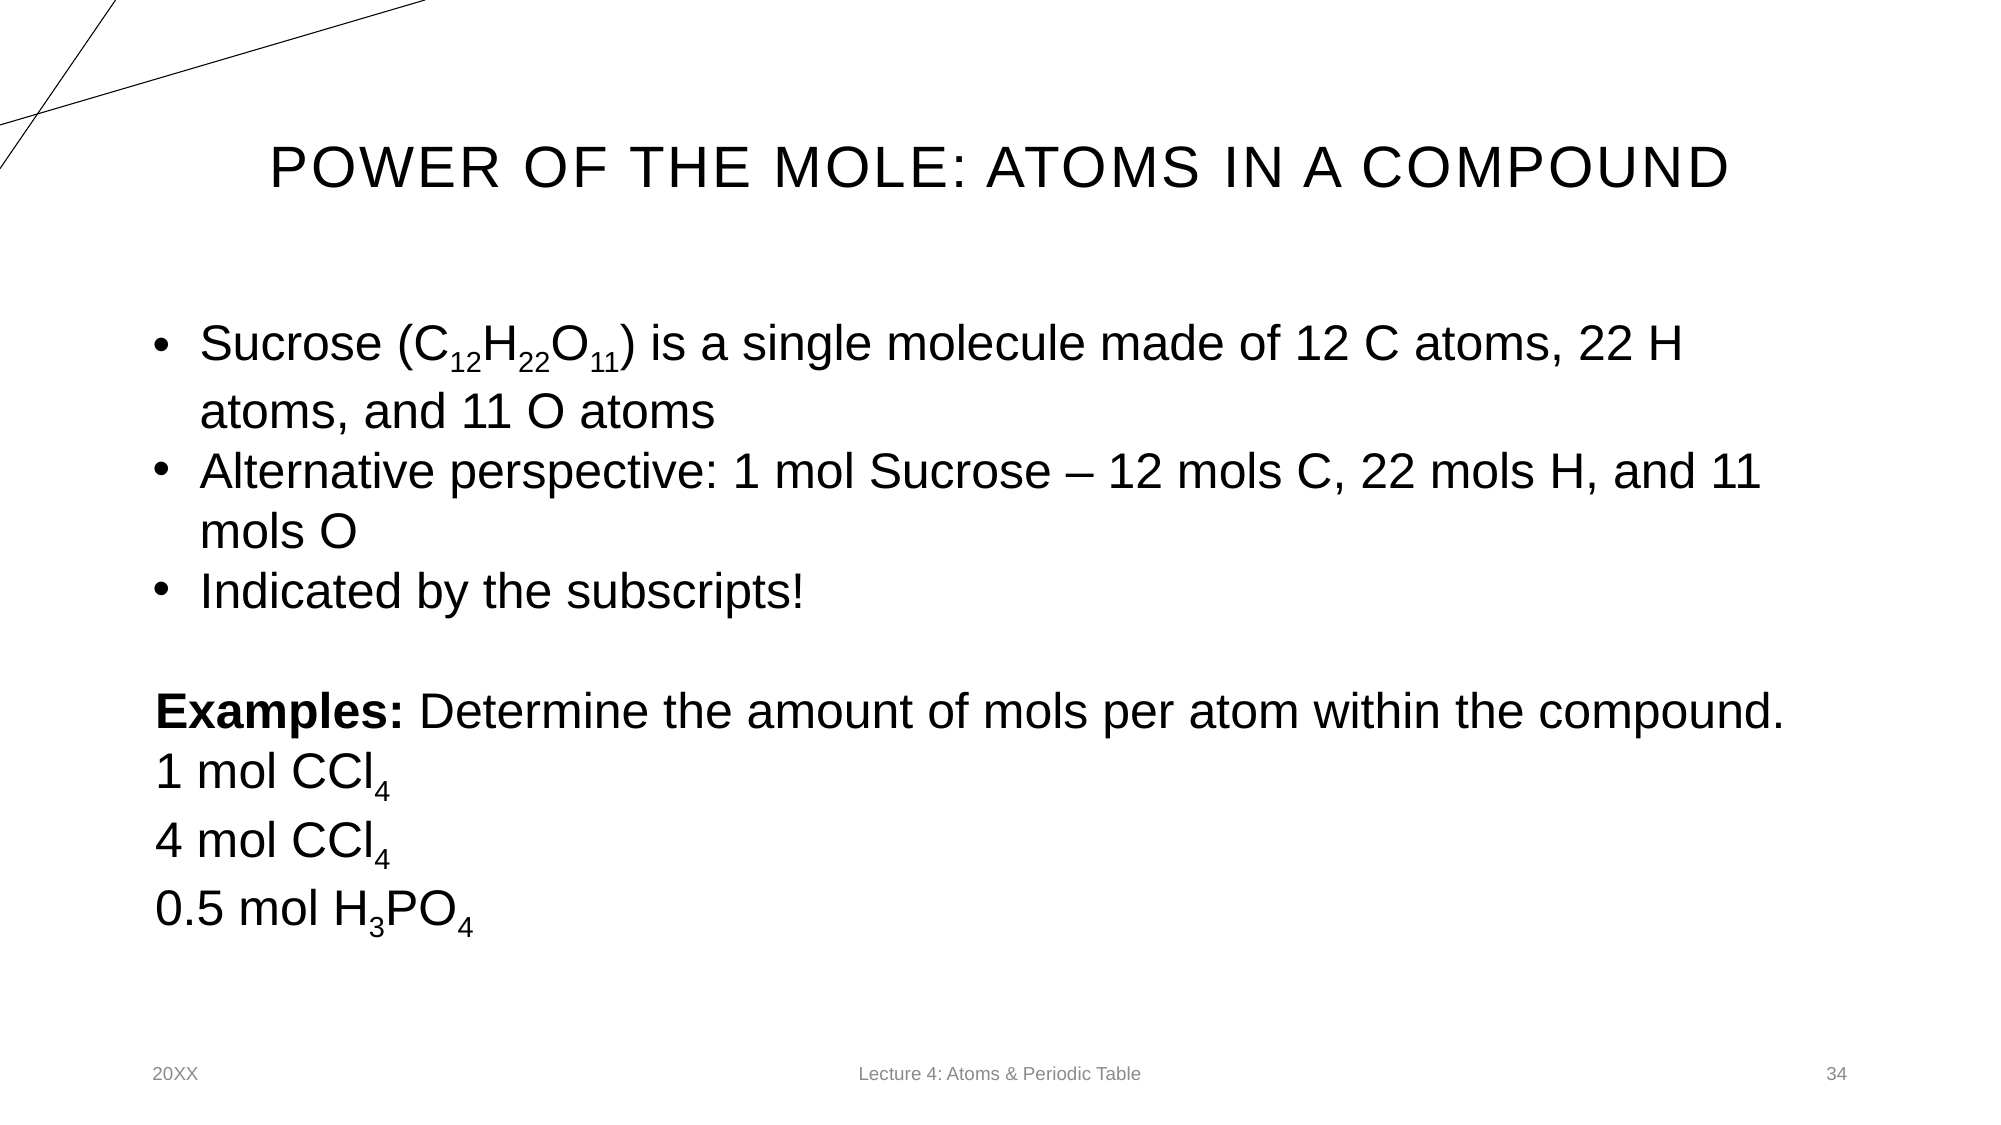

# Power of the Mole: atoms in a compound
Sucrose (C12H22O11) is a single molecule made of 12 C atoms, 22 H atoms, and 11 O atoms
Alternative perspective: 1 mol Sucrose – 12 mols C, 22 mols H, and 11 mols O
Indicated by the subscripts!
Examples: Determine the amount of mols per atom within the compound.
1 mol CCl4
4 mol CCl4
0.5 mol H3PO4
20XX
Lecture 4: Atoms & Periodic Table​
34